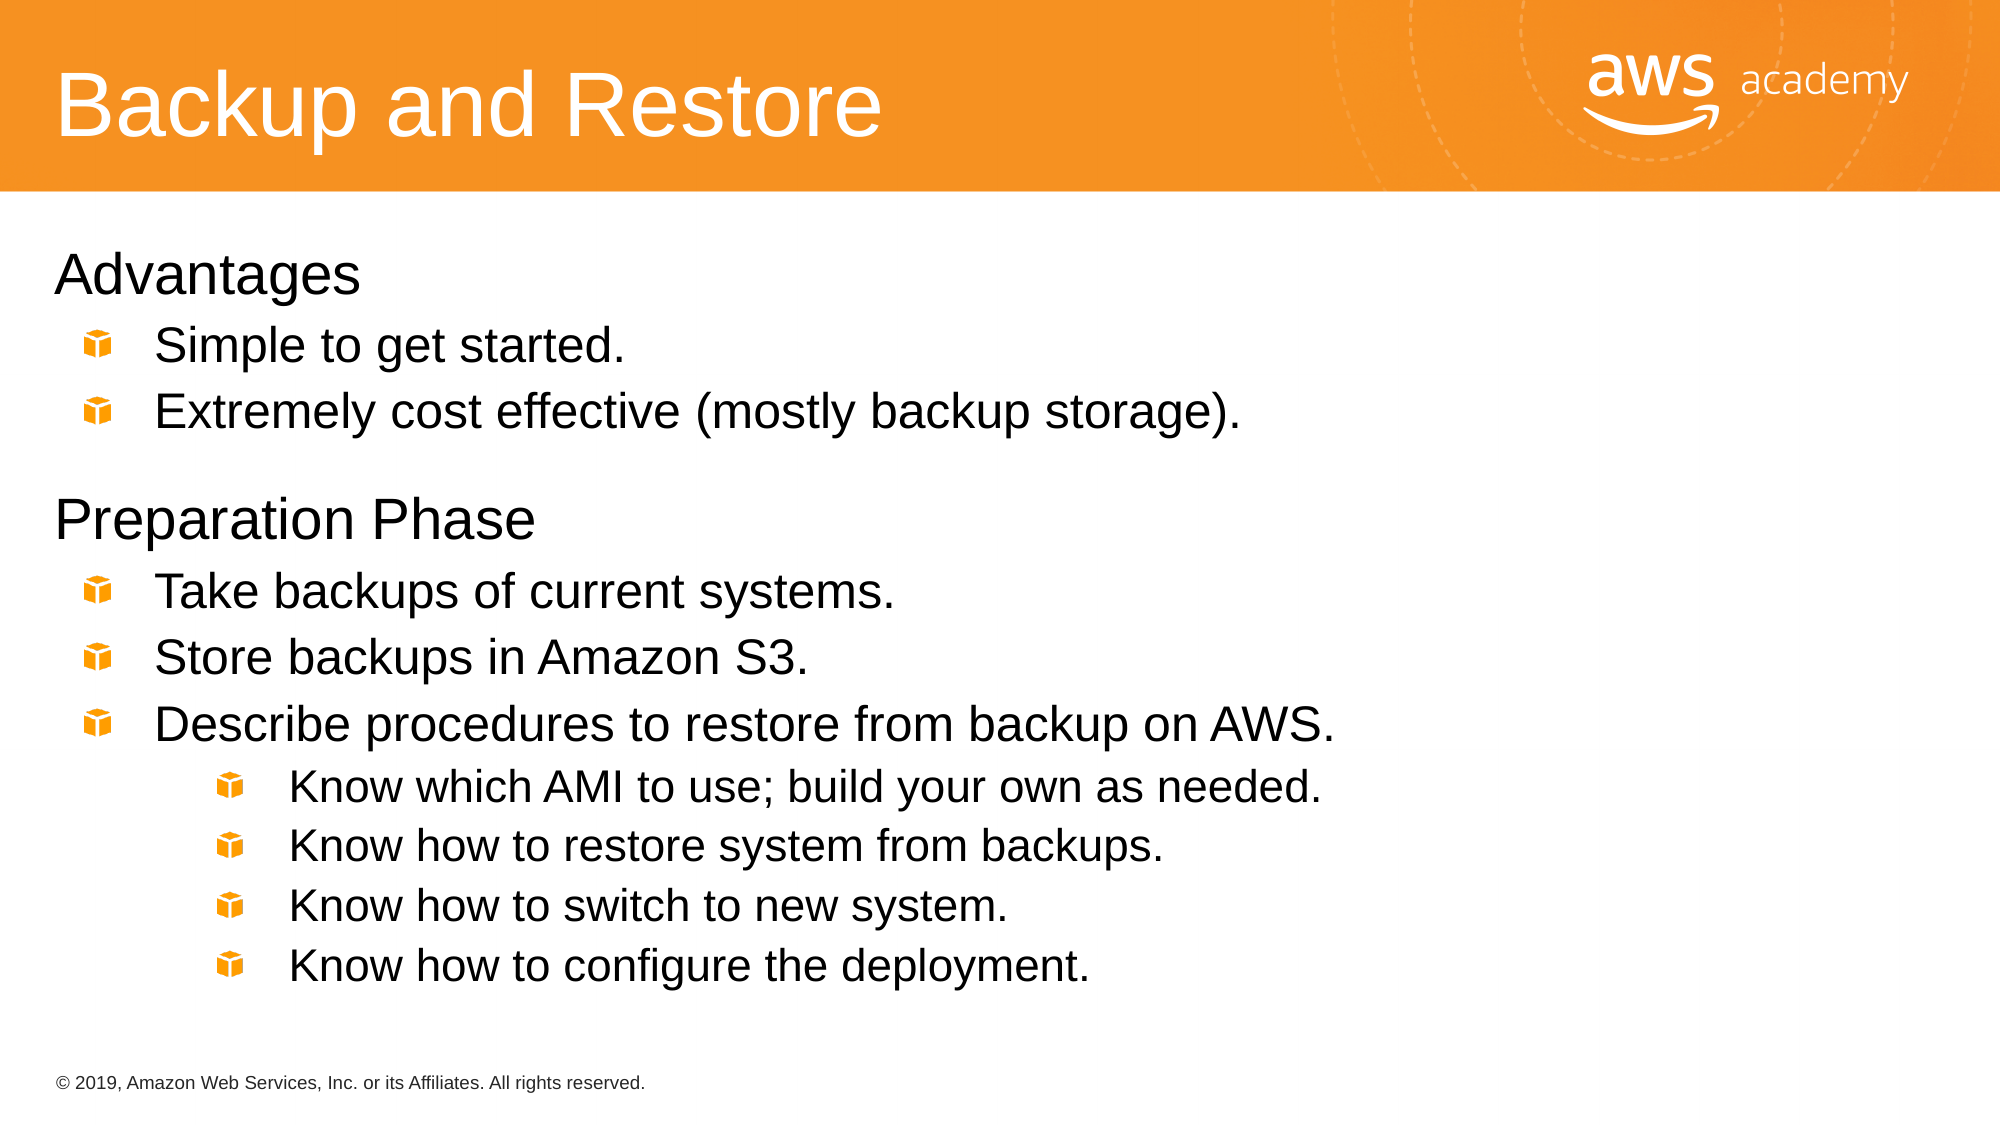

# Backup and Restore
Advantages
Simple to get started.
Extremely cost effective (mostly backup storage).
Preparation Phase
Take backups of current systems.
Store backups in Amazon S3.
Describe procedures to restore from backup on AWS.
Know which AMI to use; build your own as needed.
Know how to restore system from backups.
Know how to switch to new system.
Know how to configure the deployment.